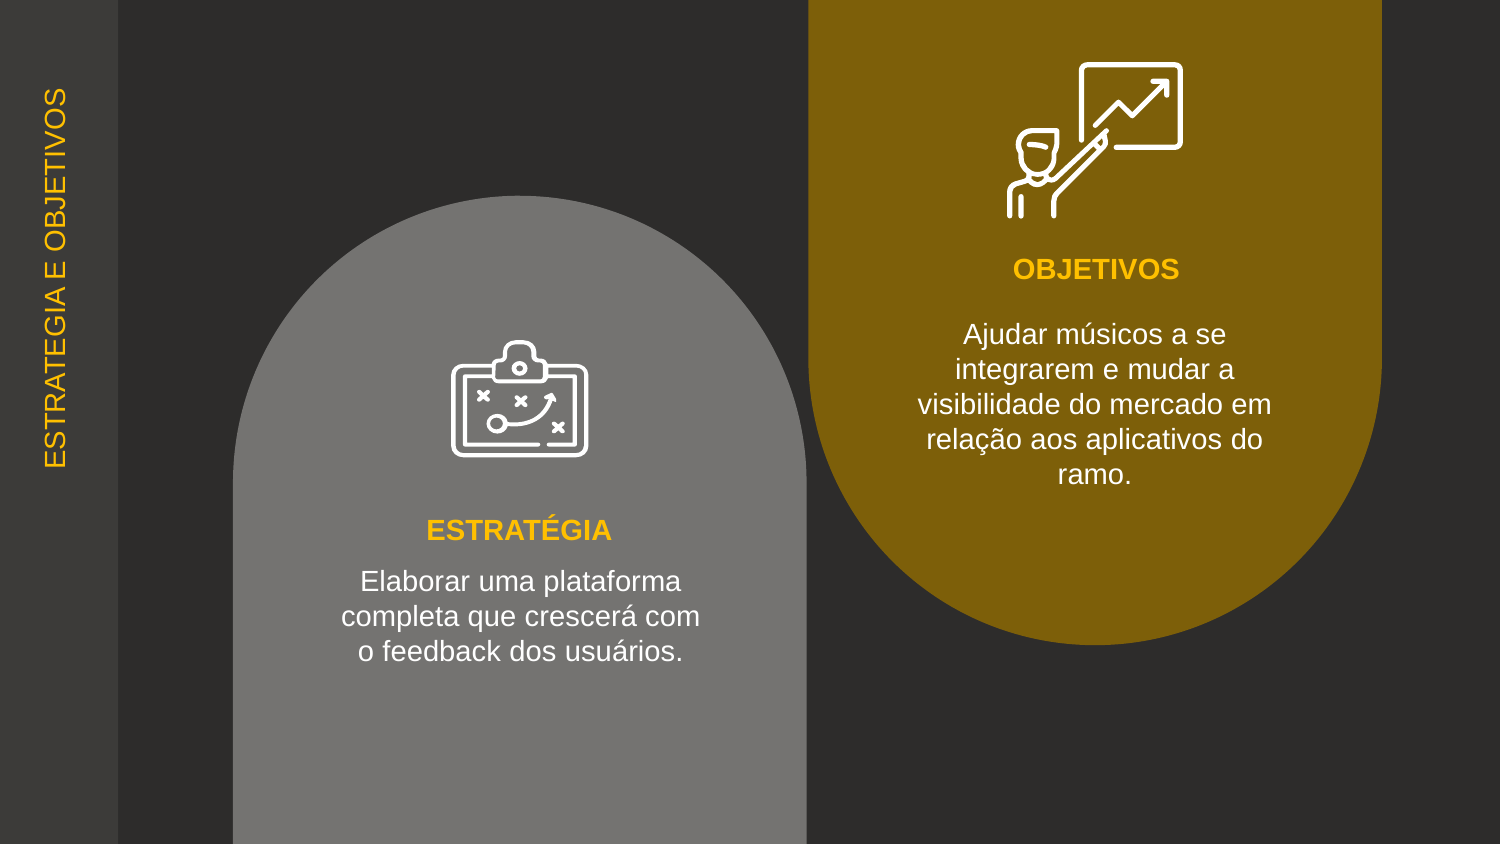

OBJETIVOS
Ajudar músicos a se integrarem e mudar a visibilidade do mercado em relação aos aplicativos do ramo.
ESTRATEGIA E OBJETIVOS

ESTRATÉGIA
Elaborar uma plataforma completa que crescerá com o feedback dos usuários.